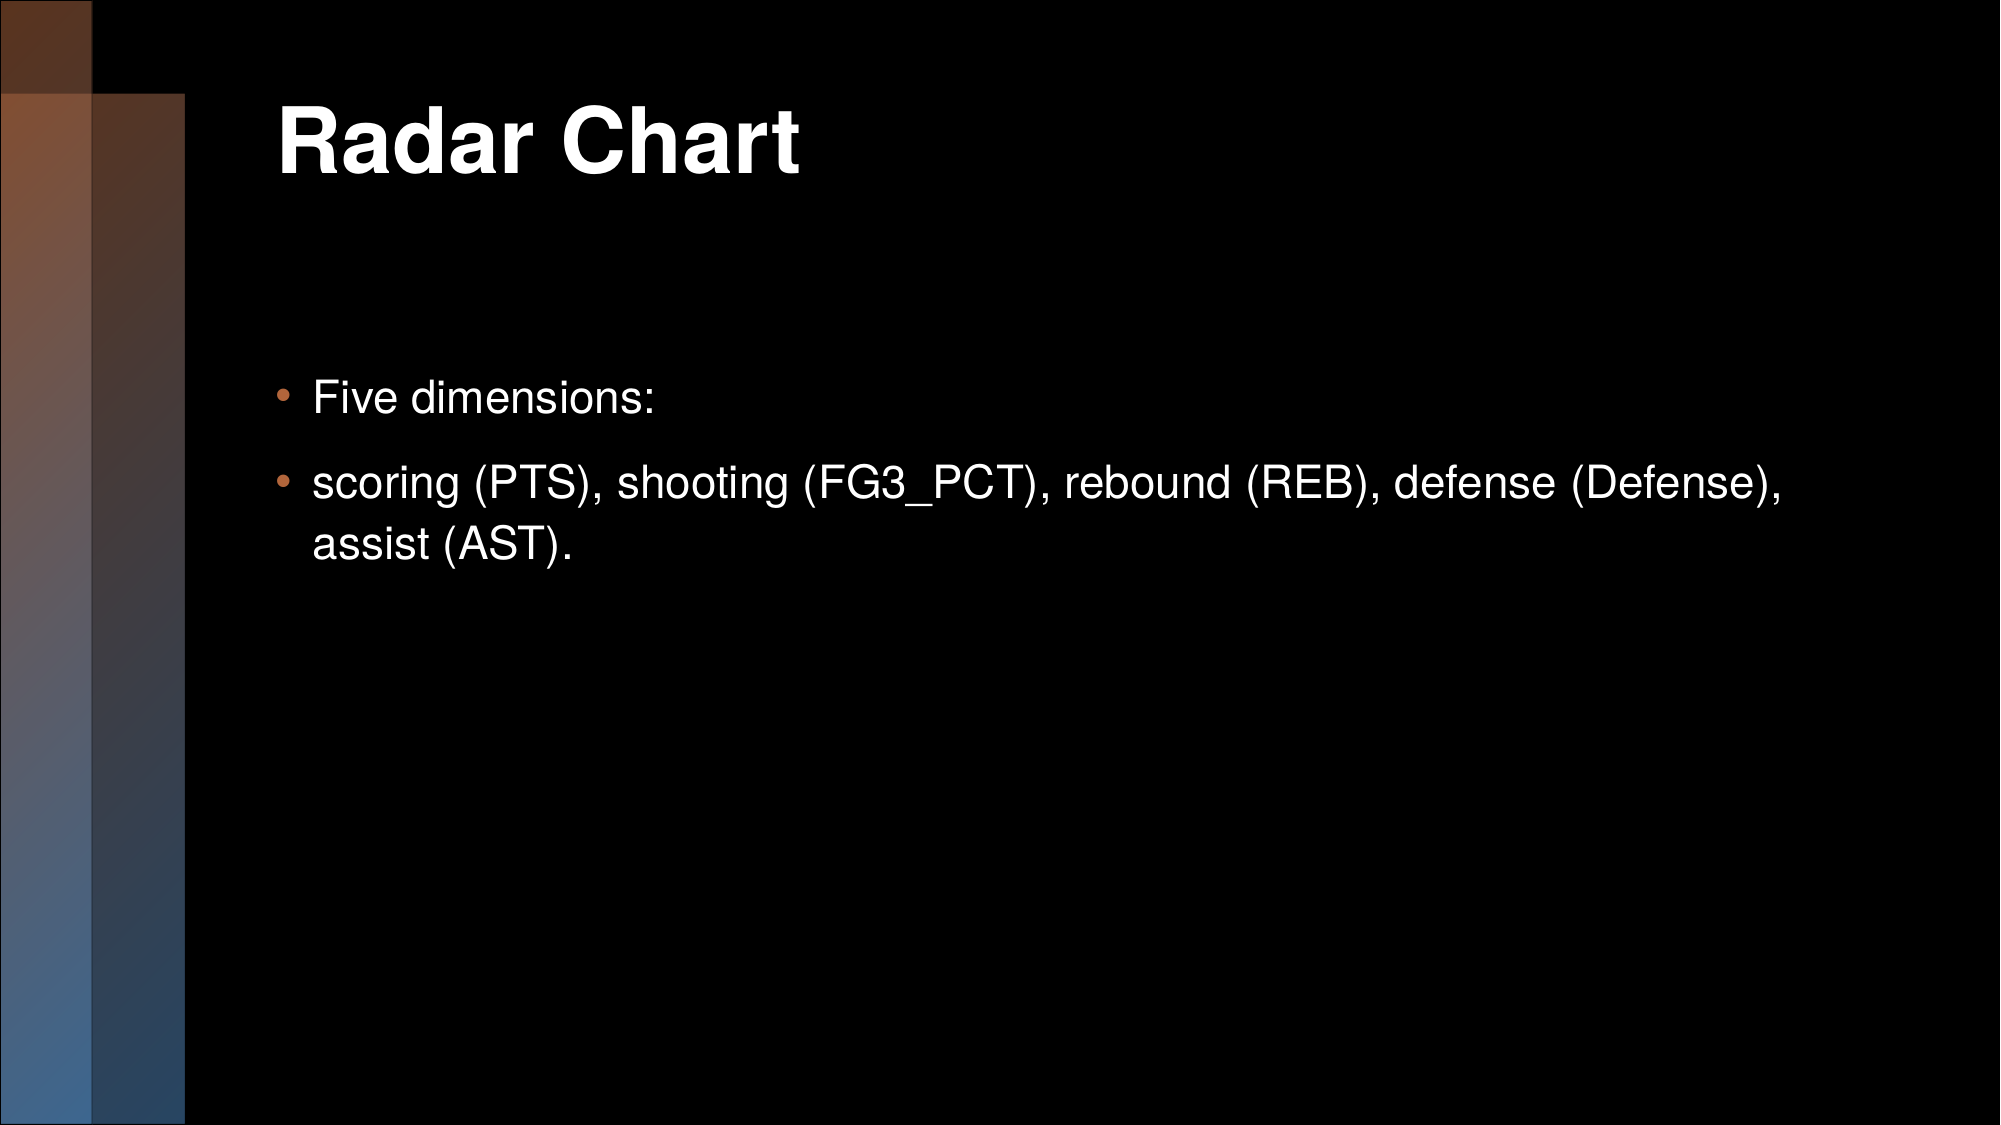

# Radar Chart
Five dimensions:
scoring (PTS), shooting (FG3_PCT), rebound (REB), defense (Defense), assist (AST).